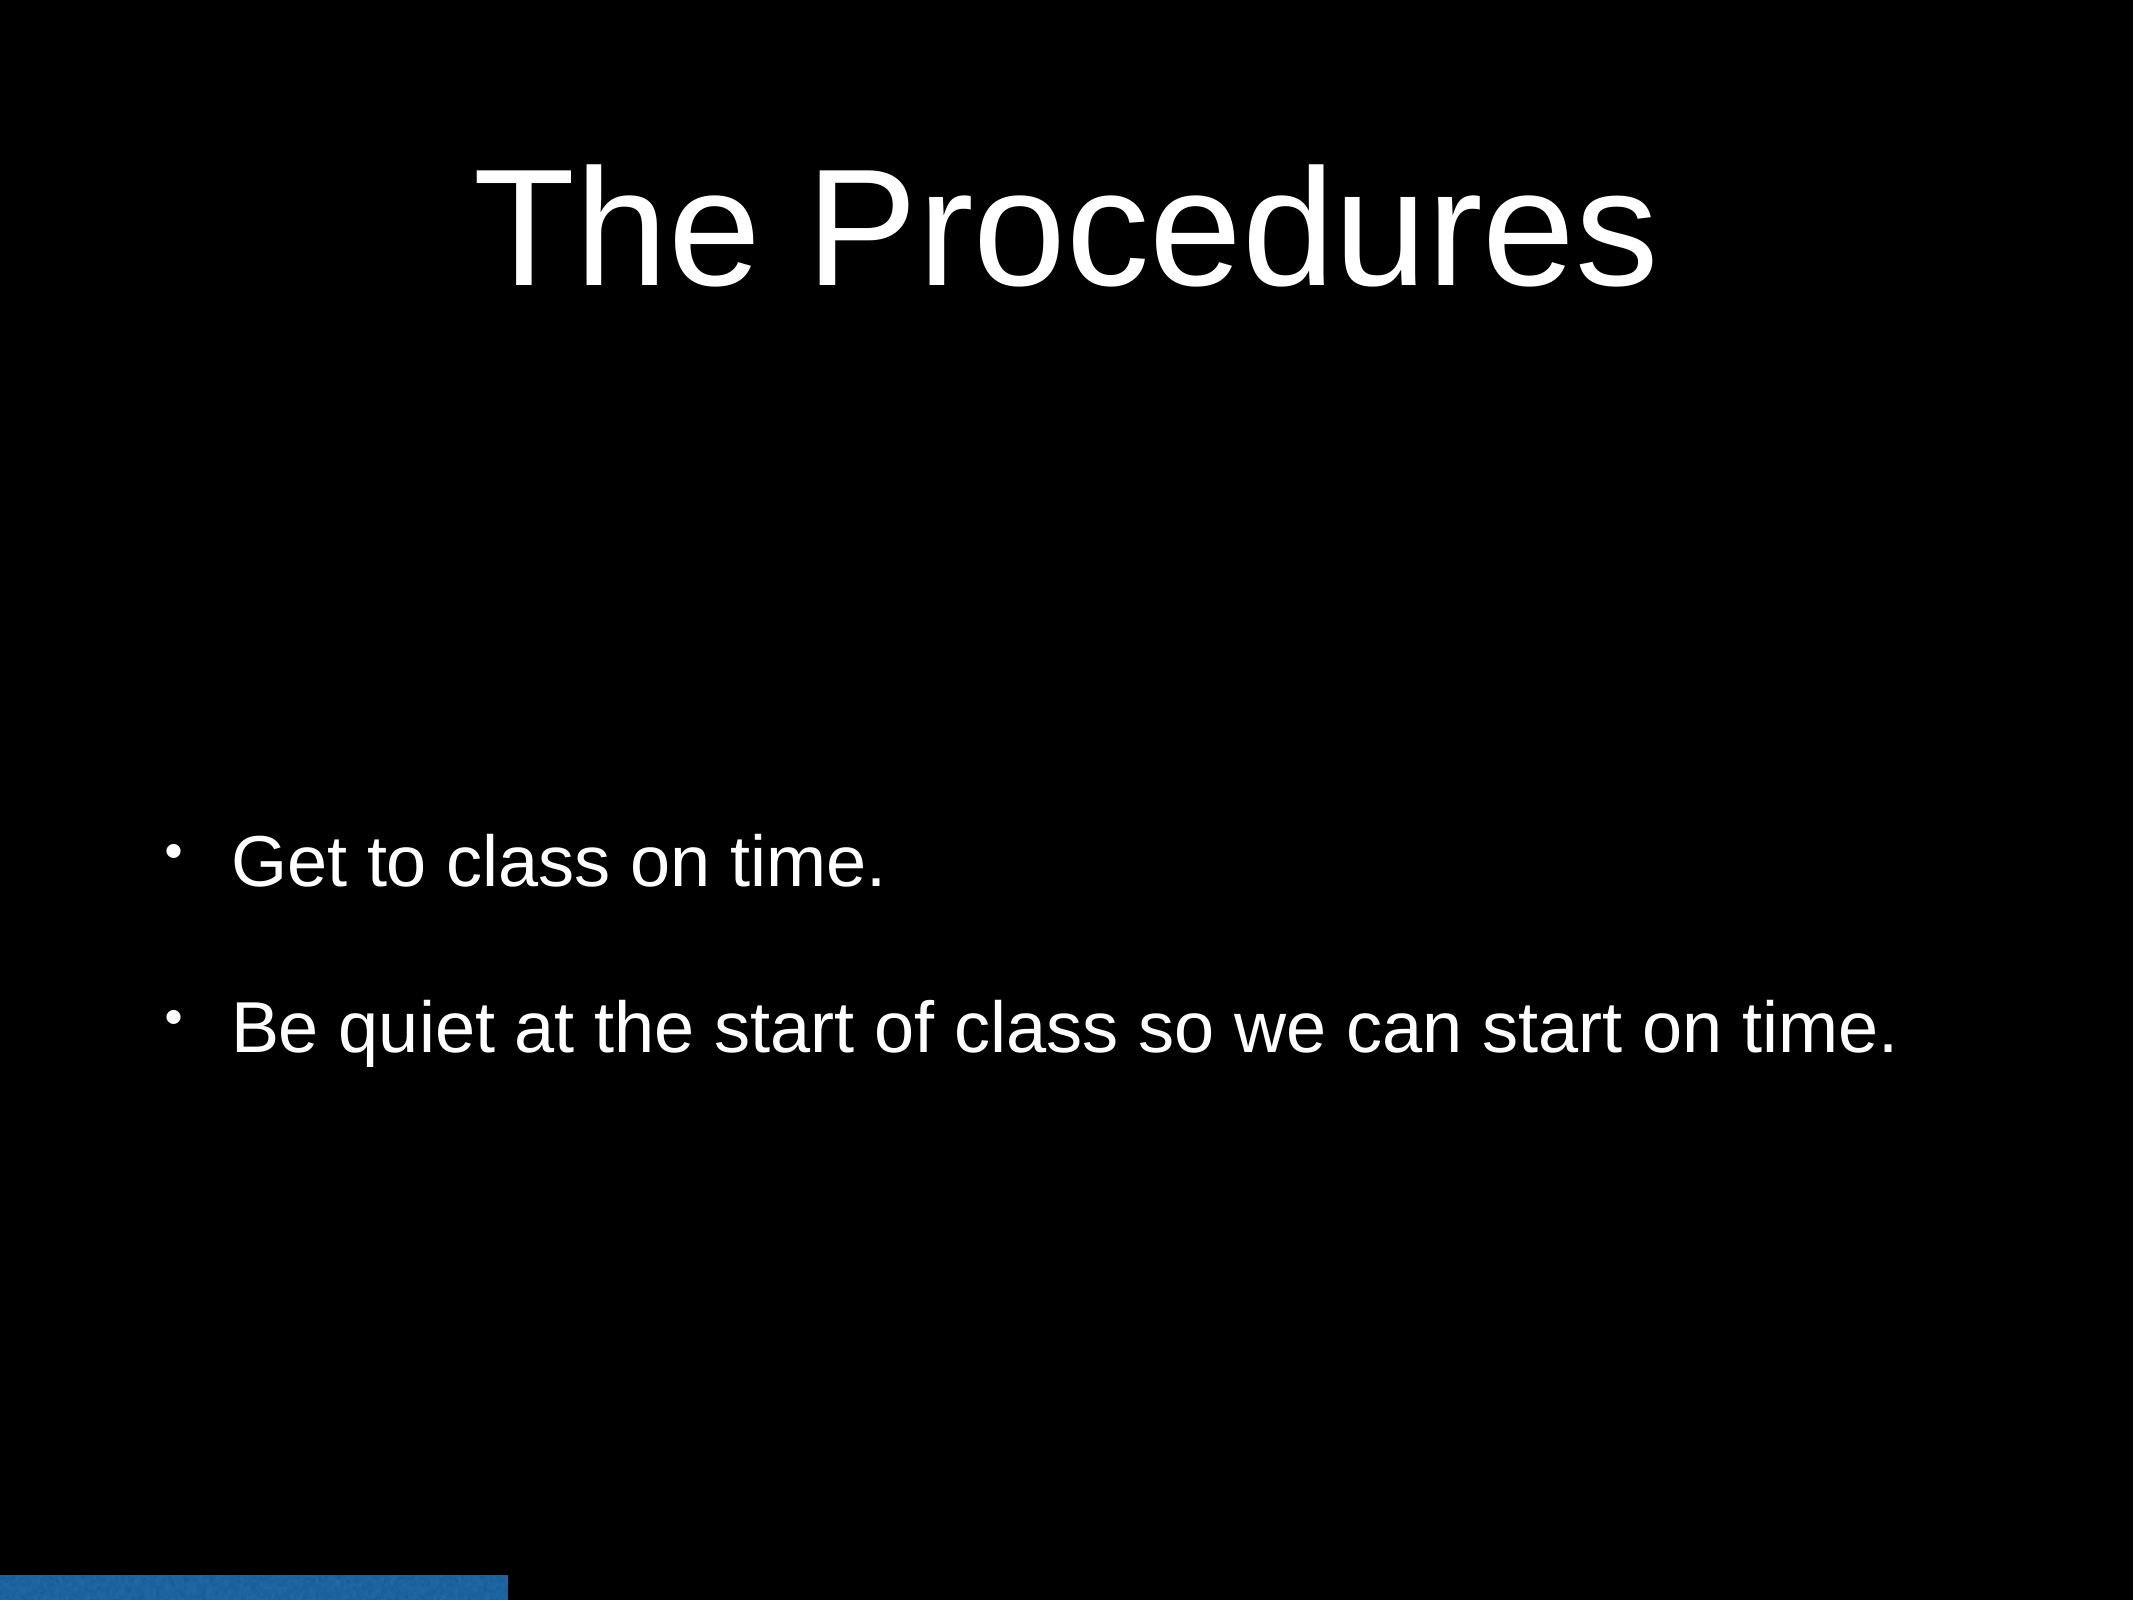

# The Procedures
Get to class on time.
Be quiet at the start of class so we can start on time.